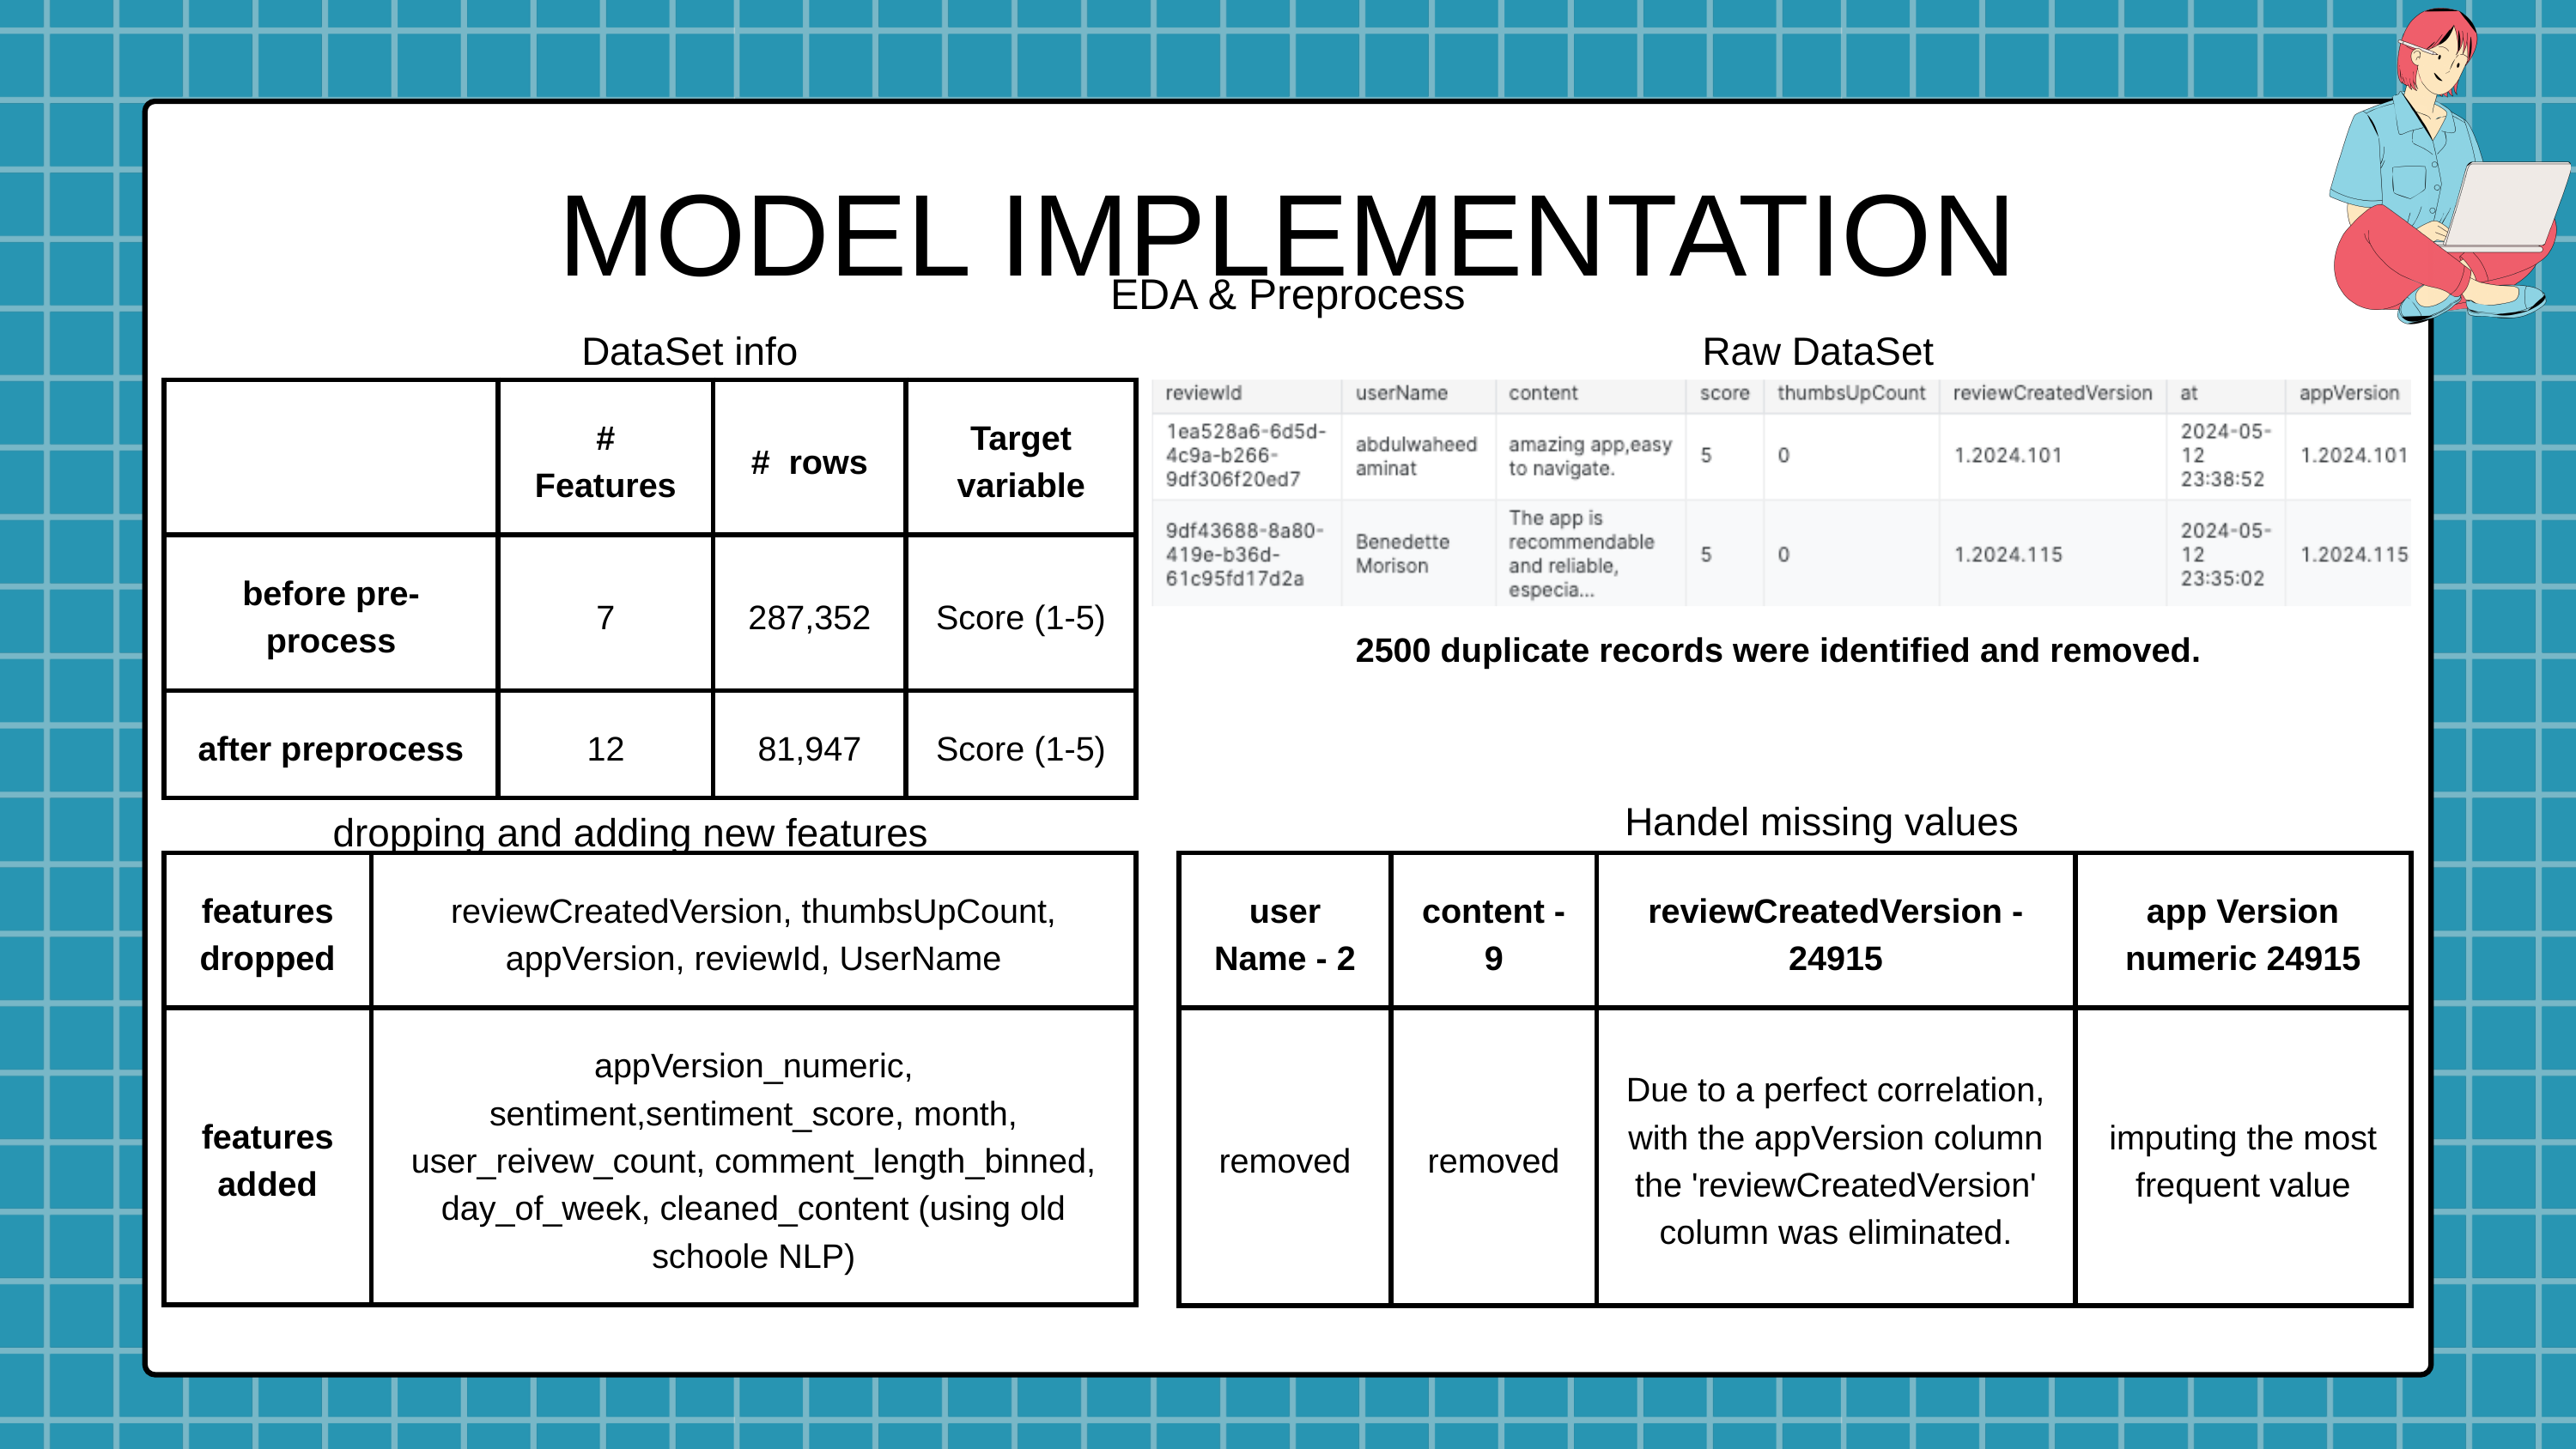

MODEL IMPLEMENTATION
EDA & Preprocess
DataSet info
Raw DataSet

|  | # Features | # rows | Target variable |
| --- | --- | --- | --- |
| before pre-process | 7 | 287,352 | Score (1-5) |
| after preprocess | 12 | 81,947 | Score (1-5) |
 2500 duplicate records were identified and removed.
Handel missing values
dropping and adding new features
| features dropped | reviewCreatedVersion, thumbsUpCount, appVersion, reviewId, UserName |
| --- | --- |
| features added | appVersion\_numeric, sentiment,sentiment\_score, month, user\_reivew\_count, comment\_length\_binned, day\_of\_week, cleaned\_content (using old schoole NLP) |
| user Name - 2 | content - 9 | reviewCreatedVersion - 24915 | app Version numeric 24915 |
| --- | --- | --- | --- |
| removed | removed | Due to a perfect correlation, with the appVersion column the 'reviewCreatedVersion' column was eliminated. | imputing the most frequent value |